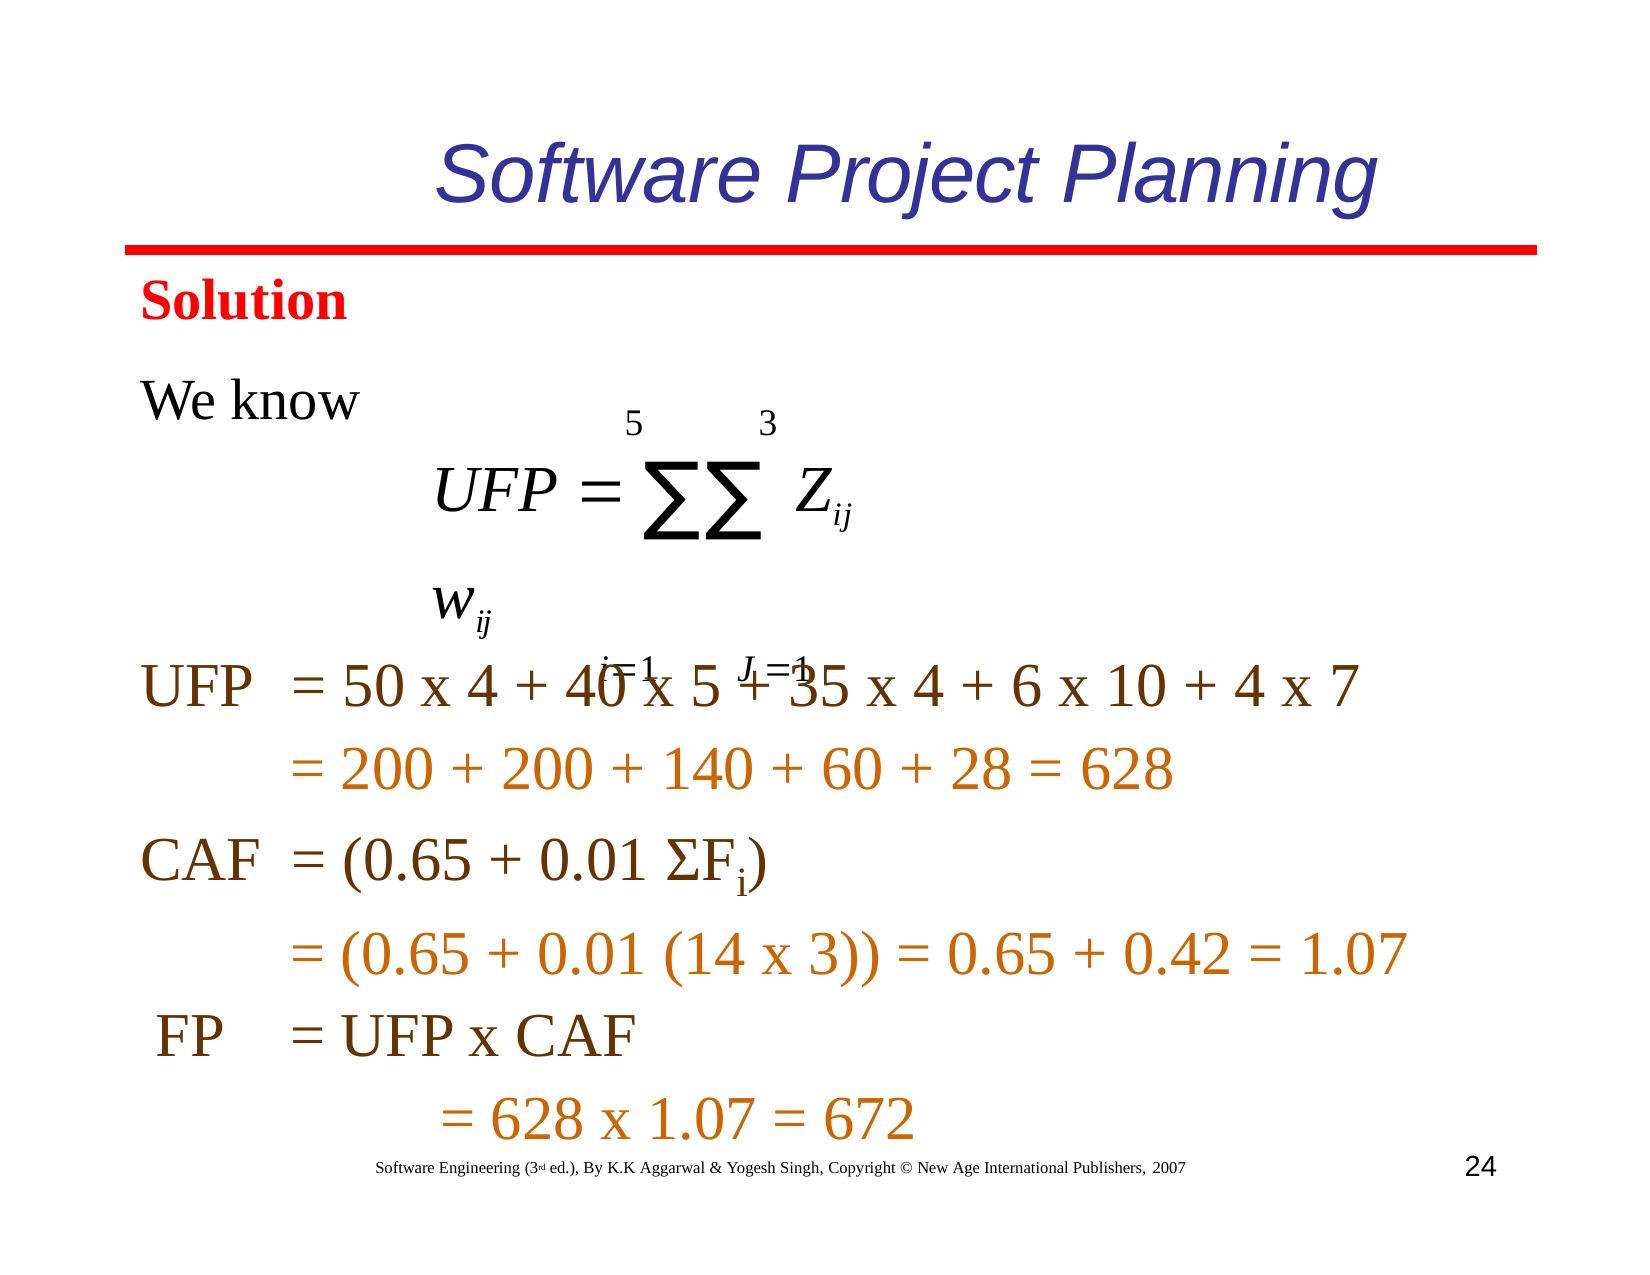

# Software Project Planning

Solution
We know
5	3
UFP = ∑∑ Zij wij
i=1	J =1
UFP	= 50 x 4 + 40 x 5 + 35 x 4 + 6 x 10 + 4 x 7
= 200 + 200 + 140 + 60 + 28 = 628
CAF	= (0.65 + 0.01 ΣFi)
= (0.65 + 0.01 (14 x 3)) = 0.65 + 0.42 = 1.07  FP	= UFP x CAF
= 628 x 1.07 = 672
24
Software Engineering (3rd  ed.), By K.K Aggarwal & Yogesh Singh, Copyright © New Age International Publishers, 2007